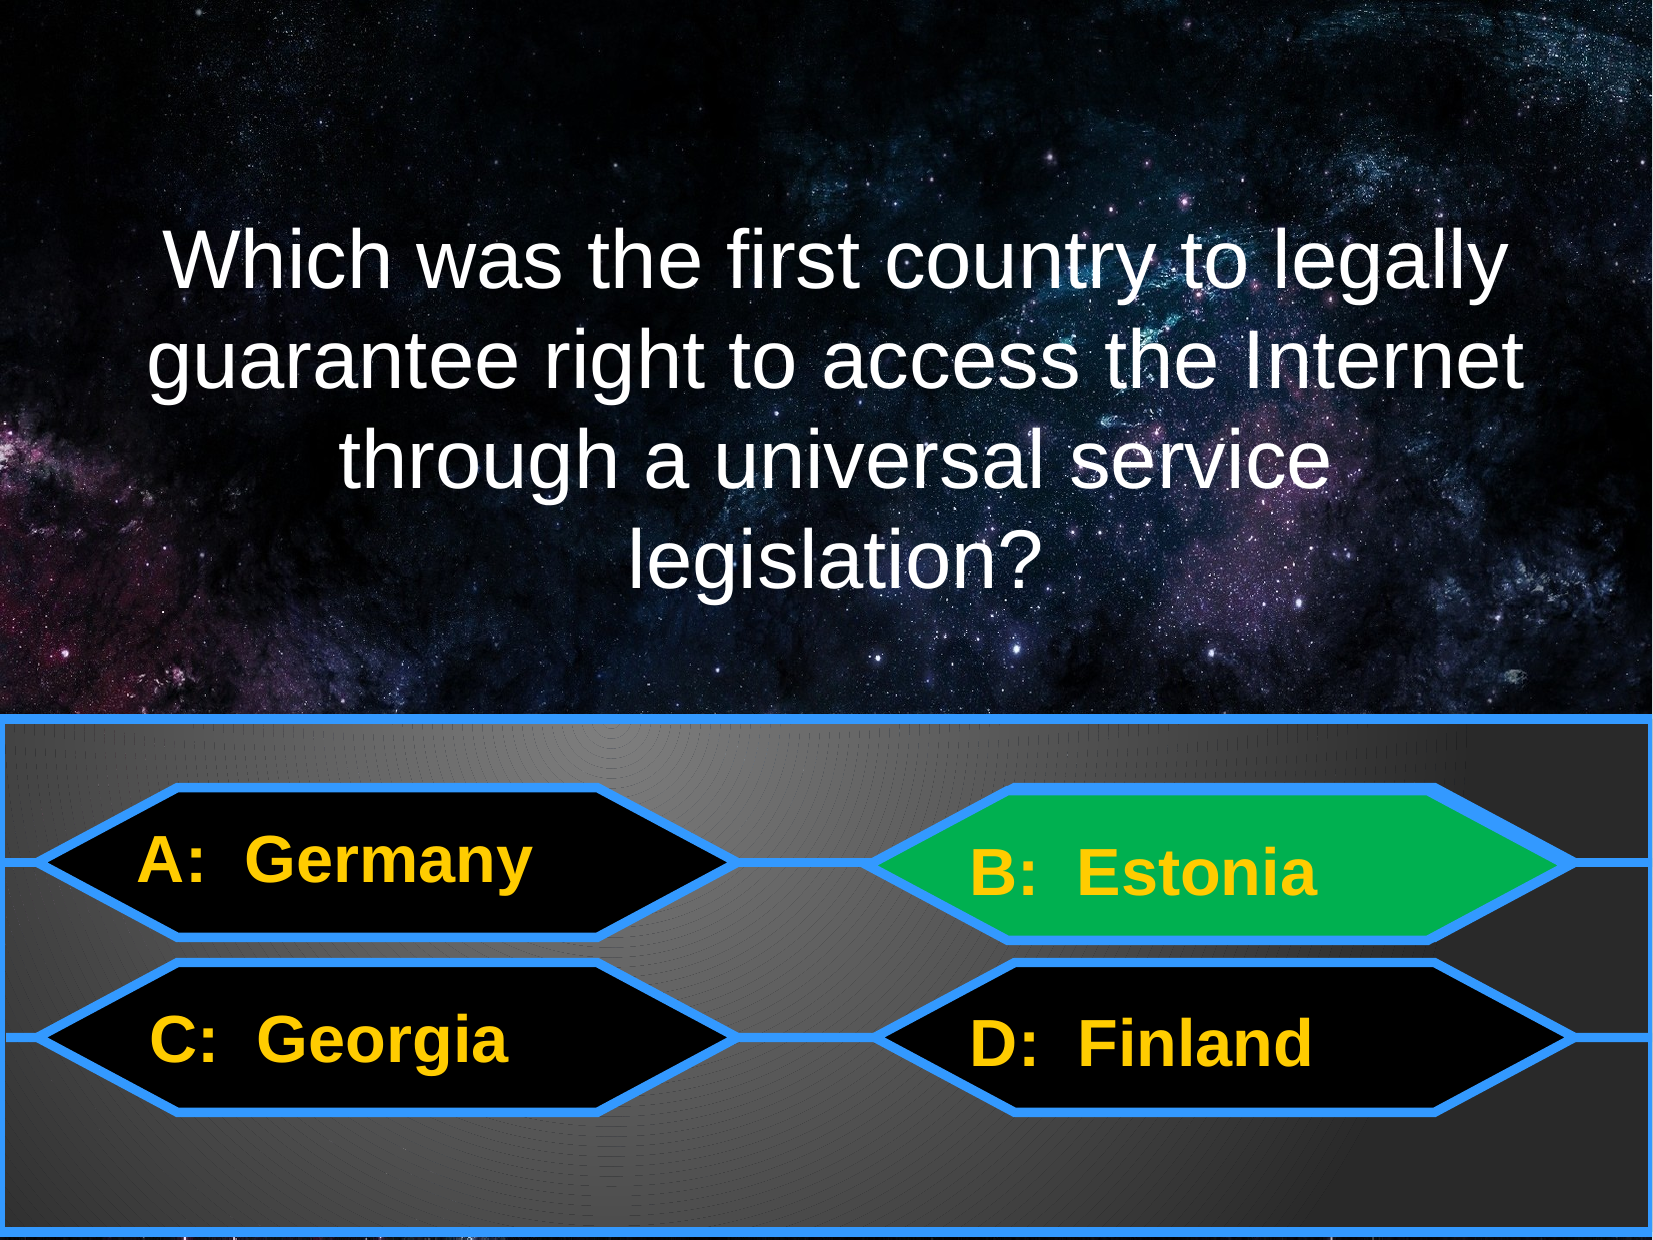

Which was the first country to legally guarantee right to access the Internet through a universal service legislation?

A:  Germany
B:  Estonia

C:  Georgia
D:  Finland